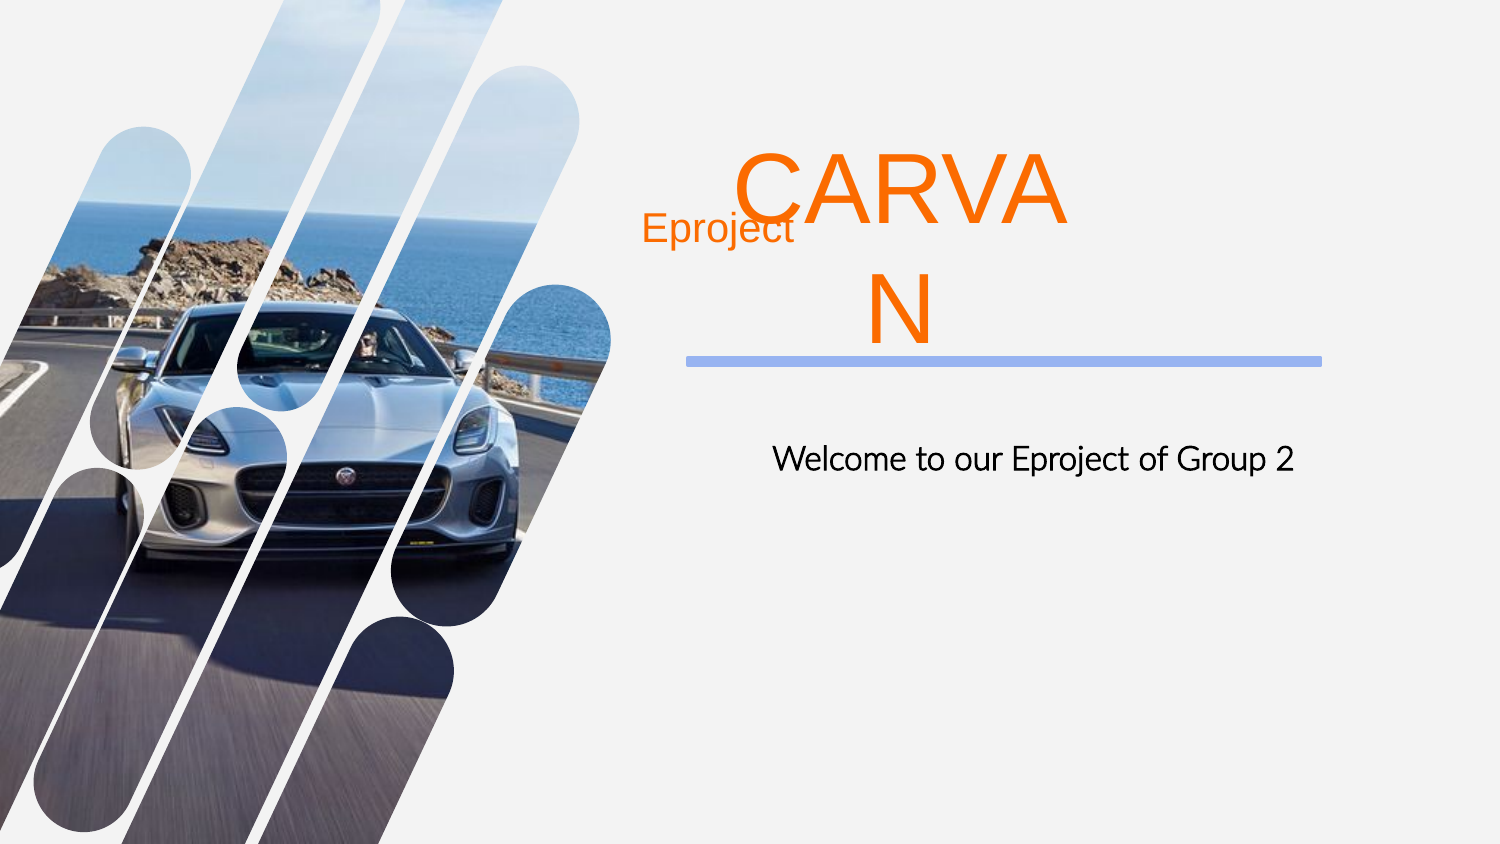

Eproject
     CARVAN

Welcome to our Eproject of Group 2